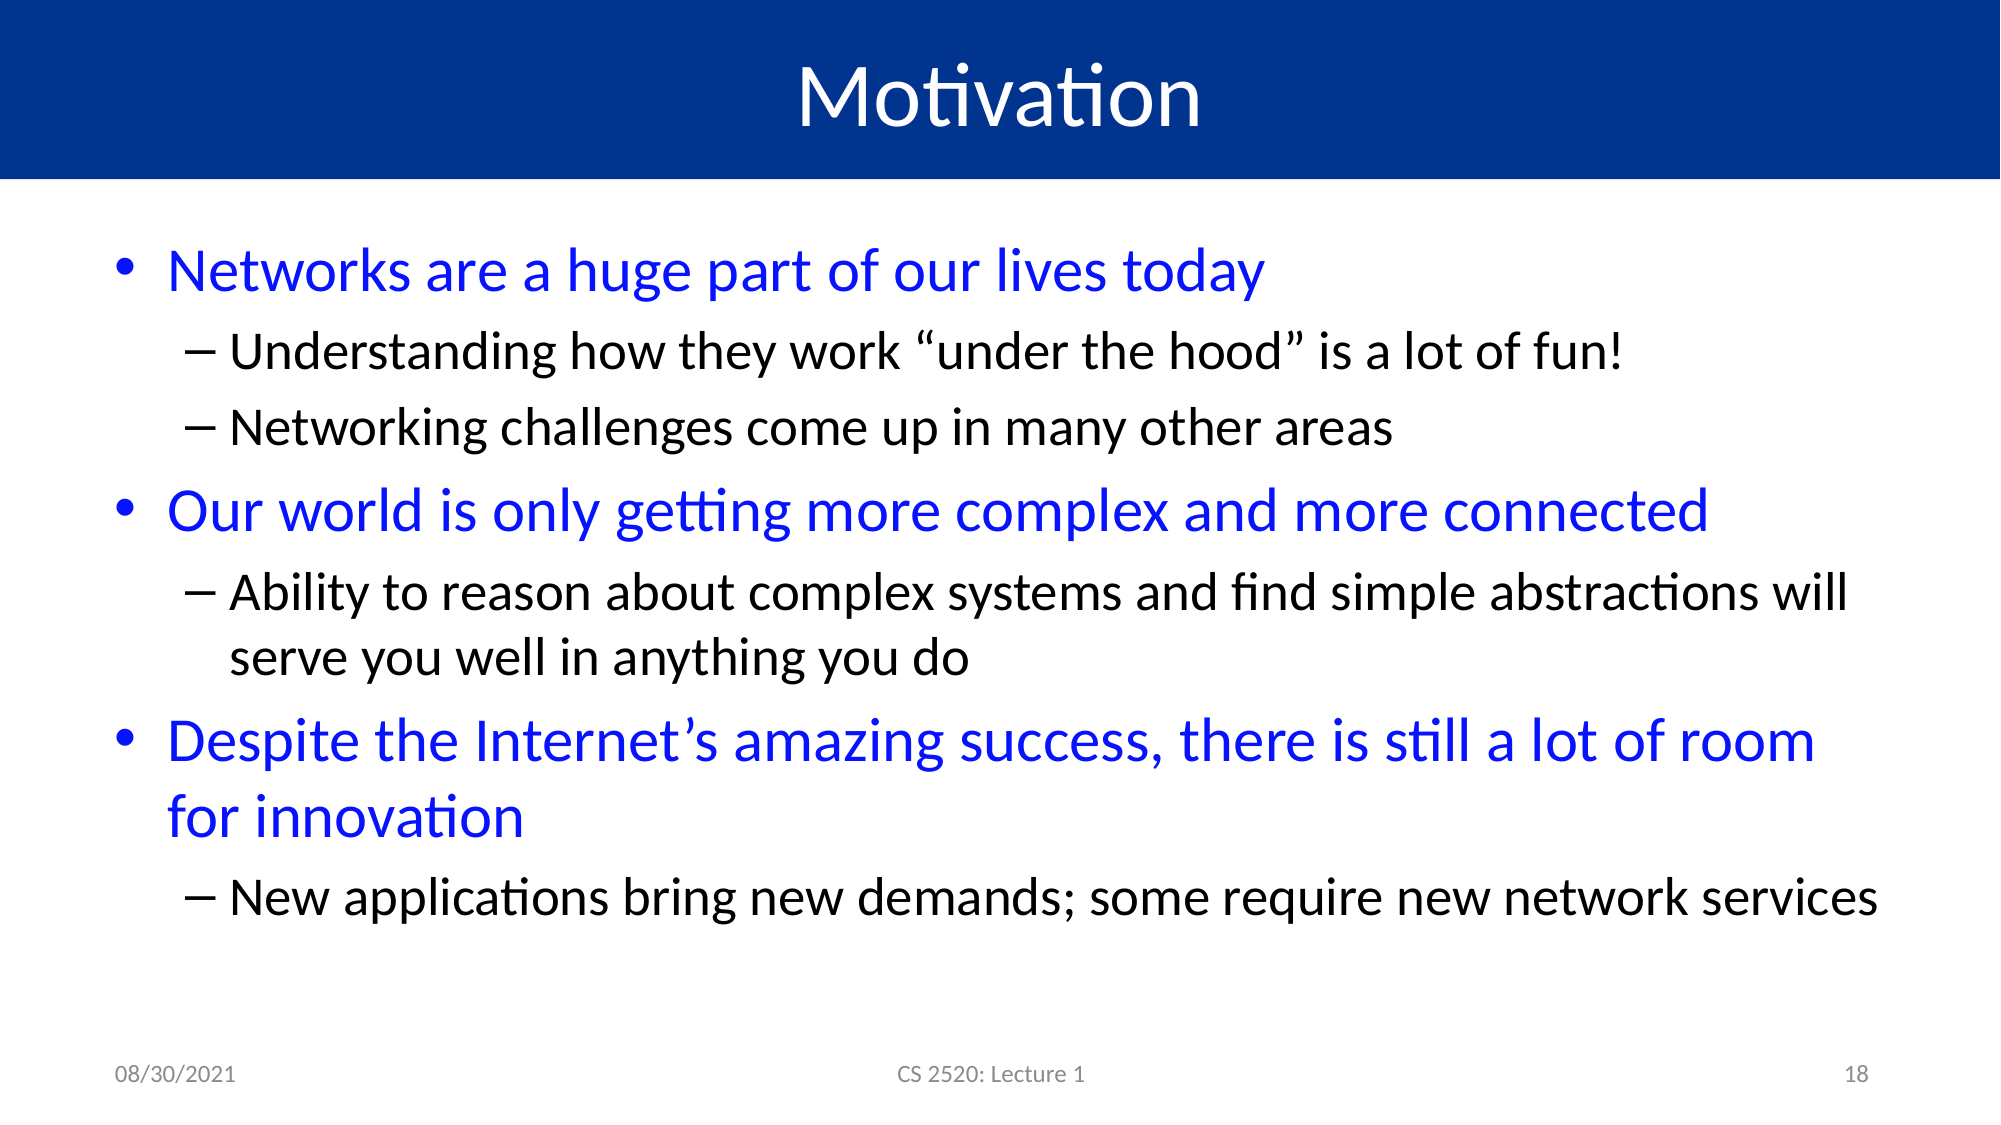

# Motivation
Networks are a huge part of our lives today
Understanding how they work “under the hood” is a lot of fun!
Networking challenges come up in many other areas
Our world is only getting more complex and more connected
Ability to reason about complex systems and find simple abstractions will serve you well in anything you do
Despite the Internet’s amazing success, there is still a lot of room for innovation
New applications bring new demands; some require new network services
08/30/2021
CS 2520: Lecture 1
18